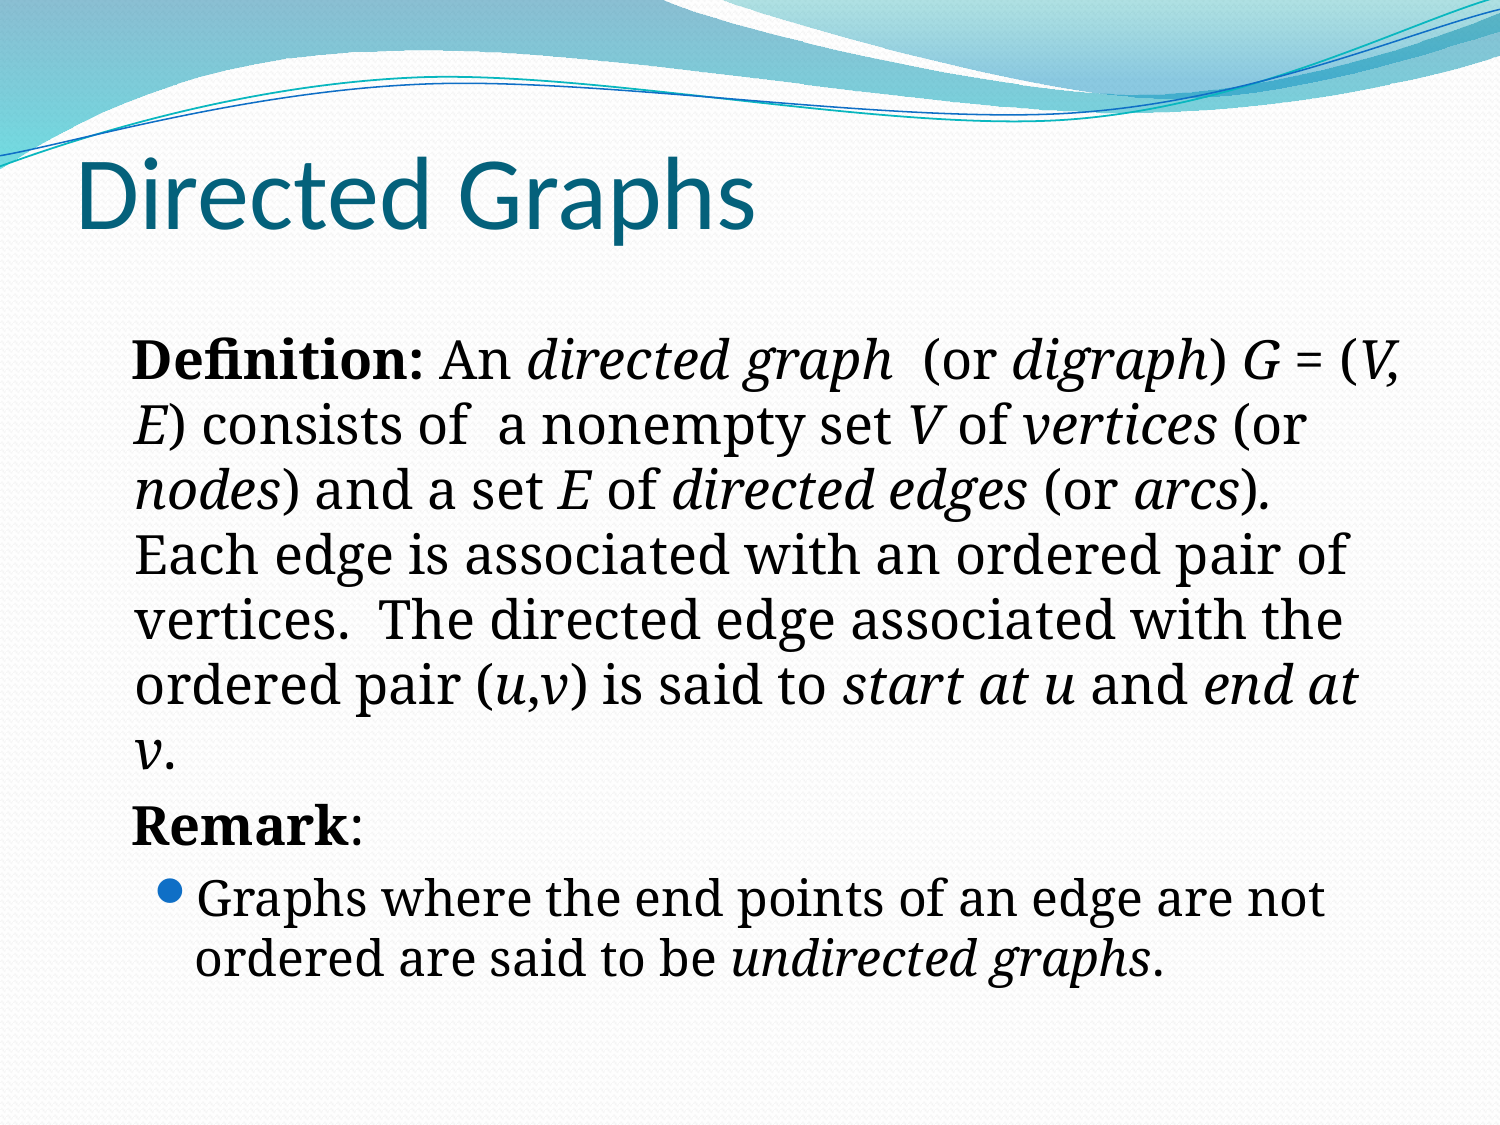

# Directed Graphs
   Definition: An directed graph  (or digraph) G = (V, E) consists of  a nonempty set V of vertices (or nodes) and a set E of directed edges (or arcs). Each edge is associated with an ordered pair of vertices.  The directed edge associated with the ordered pair (u,v) is said to start at u and end at v.
   Remark:
Graphs where the end points of an edge are not ordered are said to be undirected graphs.